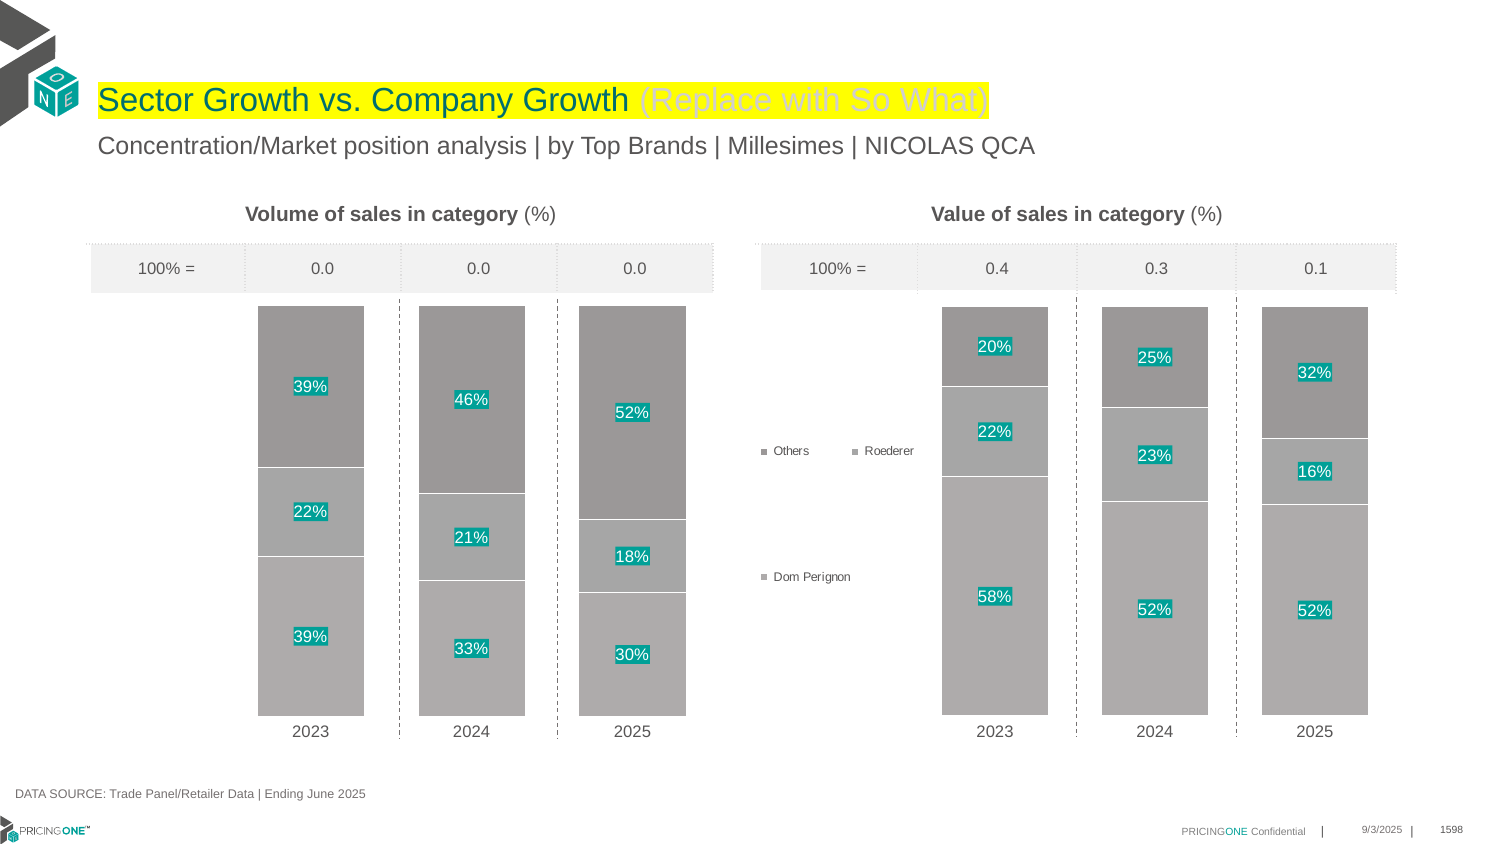

# Sector Growth vs. Company Growth (Replace with So What)
Concentration/Market position analysis | by Top Brands | Millesimes | NICOLAS QCA
| Volume of sales in category (%) |  |  |  |
| --- | --- | --- | --- |
| 100% = | 0.0 | 0.0 | 0.0 |
| Value of sales in category (%) |  |  |  |
| --- | --- | --- | --- |
| 100% = | 0.4 | 0.3 | 0.1 |

### Chart

| Category | Dom Perignon | Roederer | Others |
|---|---|---|---|
| 2023 | 0.38988476312419973 | 0.21638924455825864 | 0.39372599231754163 |
| 2024 | 0.3308099924299773 | 0.21120363361090083 | 0.4579863739591219 |
| 2025 | 0.3008849557522124 | 0.17846607669616518 | 0.5206489675516224 |

### Chart

| Category | Dom Perignon | Roederer | Others |
|---|---|---|---|
| 2023 | 0.5829069252808858 | 0.2210954869334079 | 0.1959975877857063 |
| 2024 | 0.5226894024481421 | 0.2287480680061824 | 0.2485625295456755 |
| 2025 | 0.515786513437918 | 0.16172625562446796 | 0.32248723093761406 |
DATA SOURCE: Trade Panel/Retailer Data | Ending June 2025

9/3/2025
1598